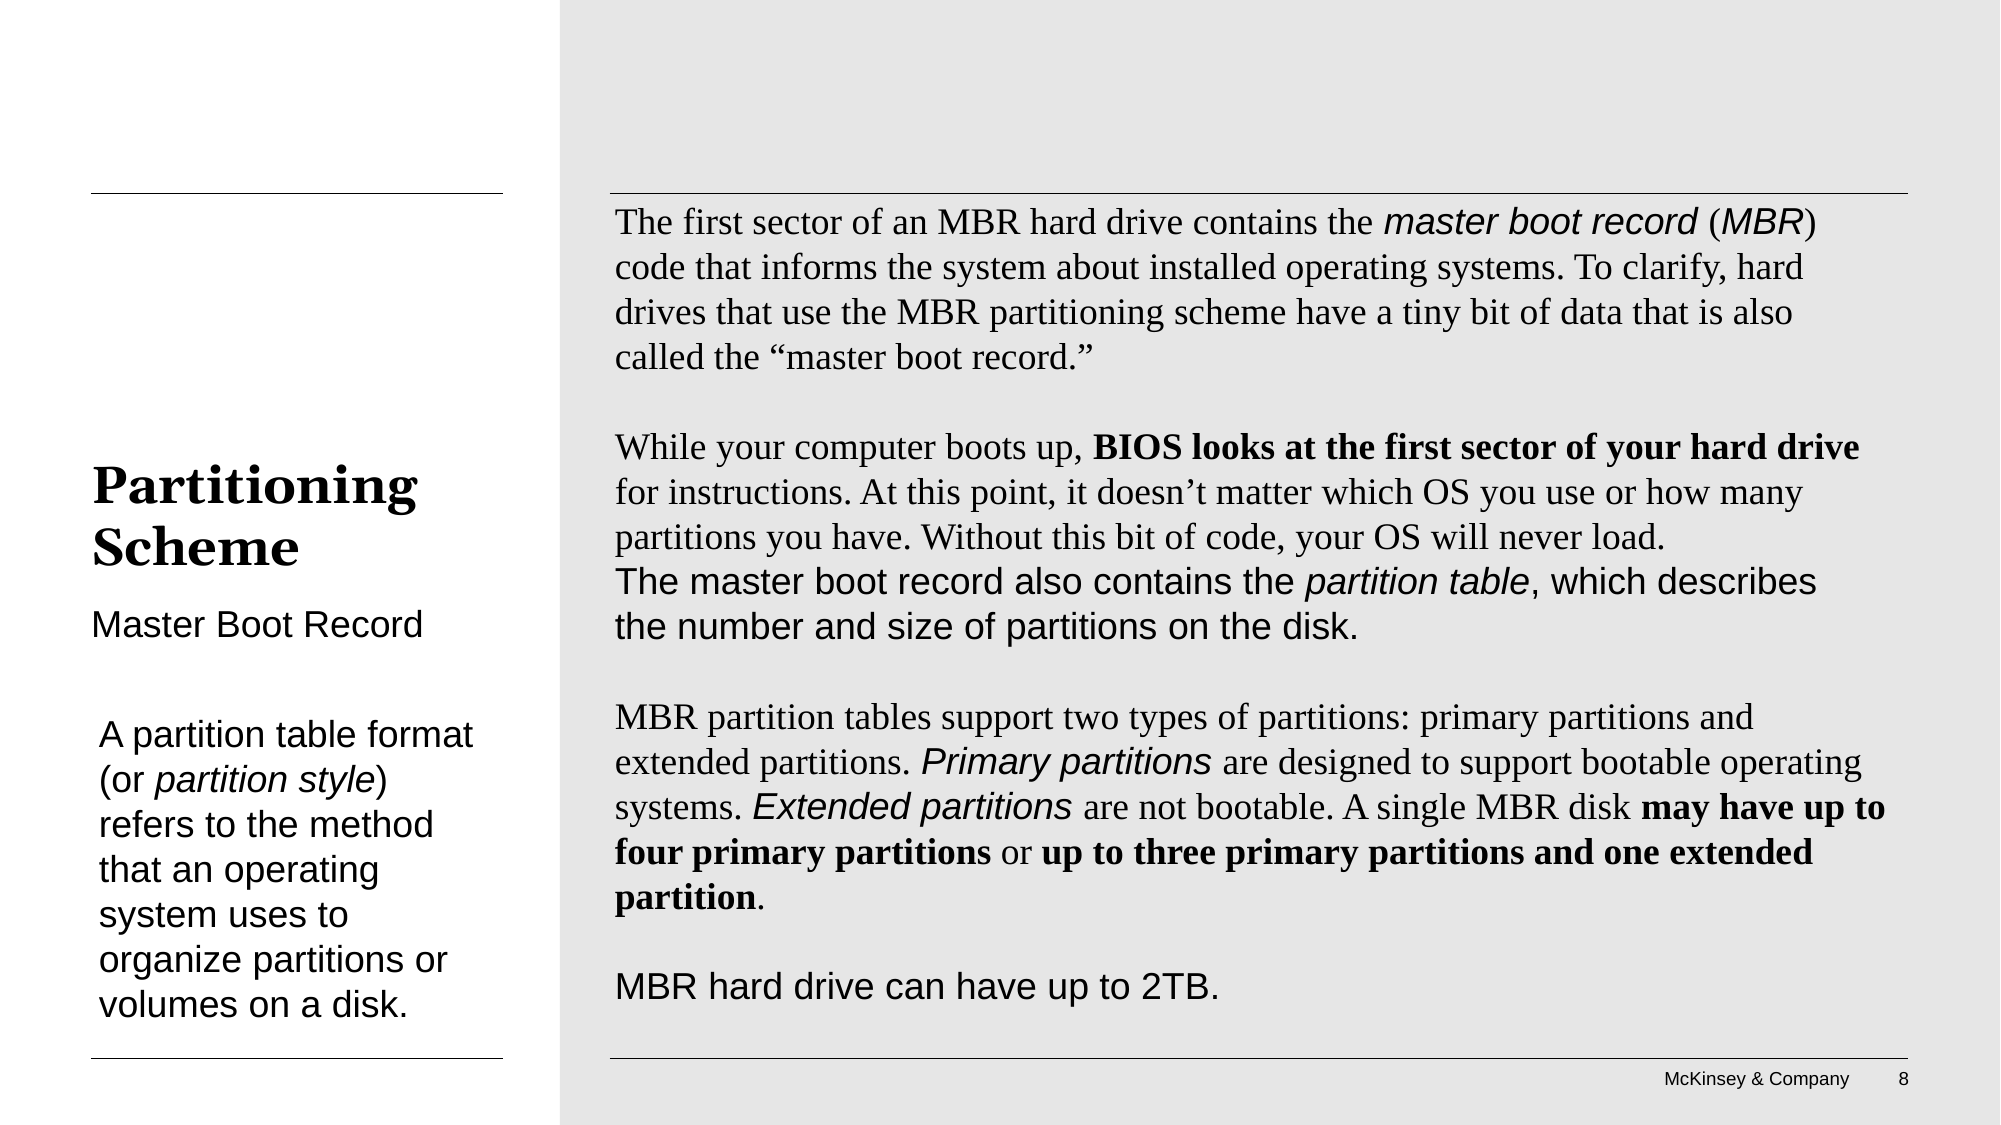

The first sector of an MBR hard drive contains the master boot record (MBR) code that informs the system about installed operating systems. To clarify, hard drives that use the MBR partitioning scheme have a tiny bit of data that is also called the “master boot record.”

While your computer boots up, BIOS looks at the first sector of your hard drive for instructions. At this point, it doesn’t matter which OS you use or how many partitions you have. Without this bit of code, your OS will never load.
The master boot record also contains the partition table, which describes
the number and size of partitions on the disk.
MBR partition tables support two types of partitions: primary partitions and extended partitions. Primary partitions are designed to support bootable operating systems. Extended partitions are not bootable. A single MBR disk may have up to four primary partitions or up to three primary partitions and one extended partition.

MBR hard drive can have up to 2TB.
# Partitioning Scheme
Master Boot Record
A partition table format (or partition style) refers to the method that an operating system uses to organize partitions or volumes on a disk.